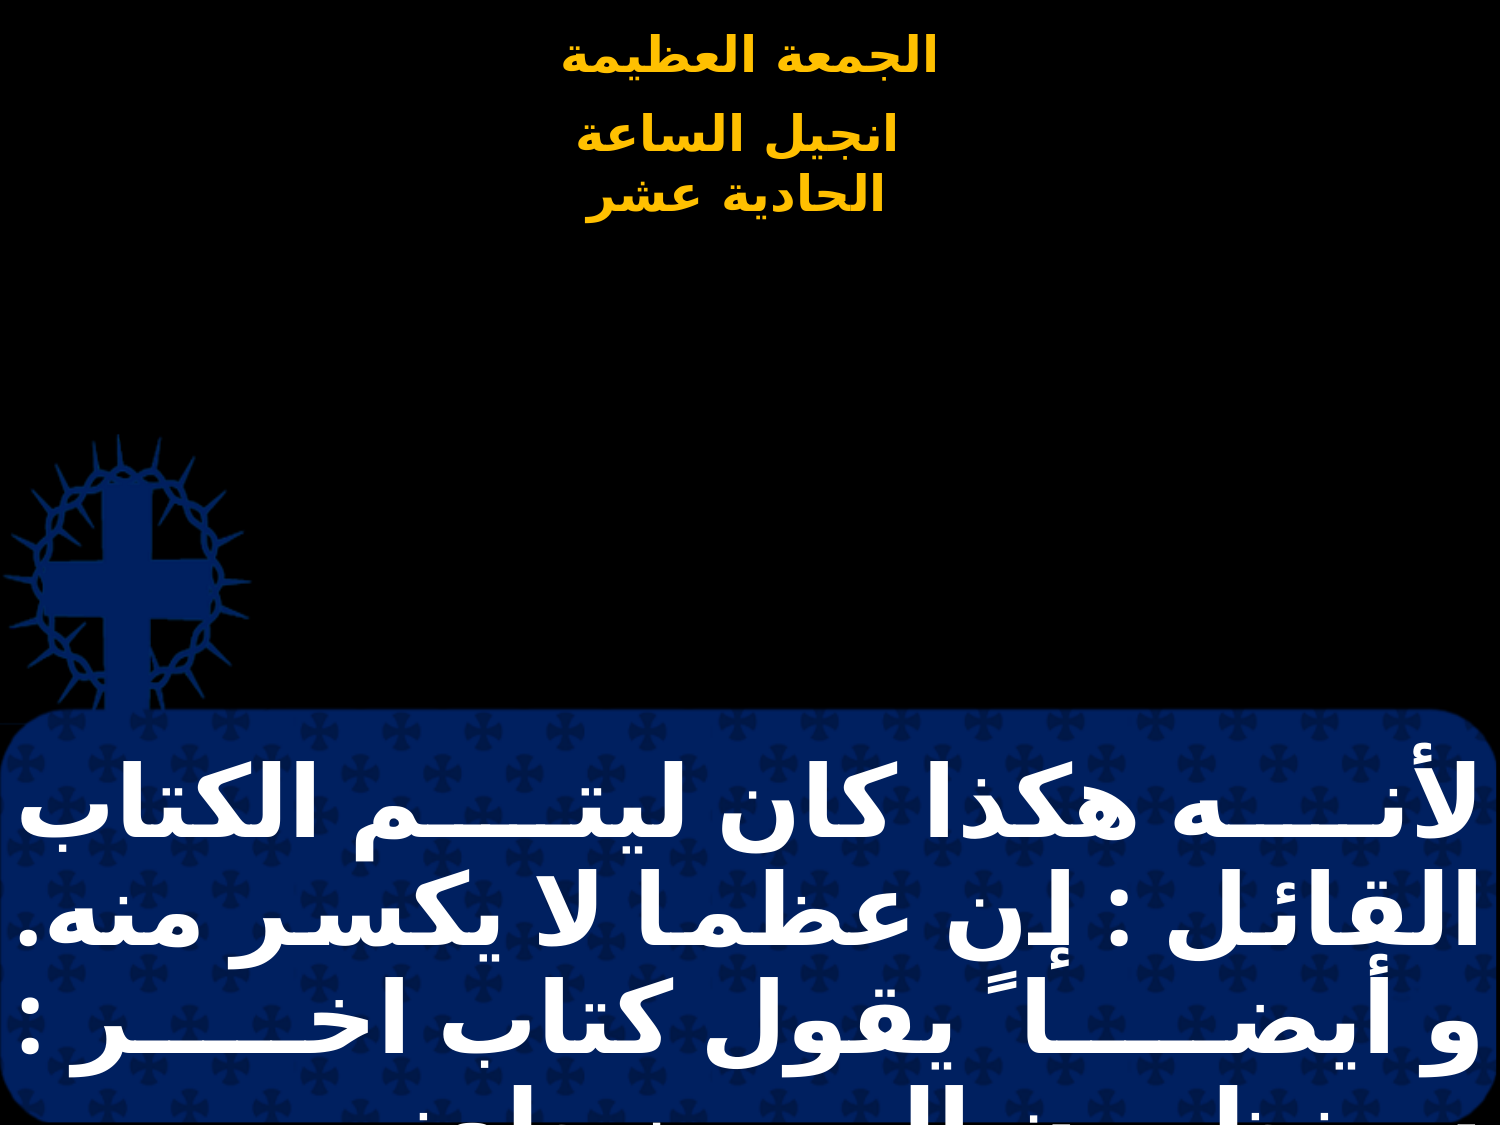

# لأنه هكذا كان ليتم الكتاب القائل : إن عظما لا يكسر منه. و أيضا ً يقول كتاب اخر : سينظرون إلي من طعنوه.